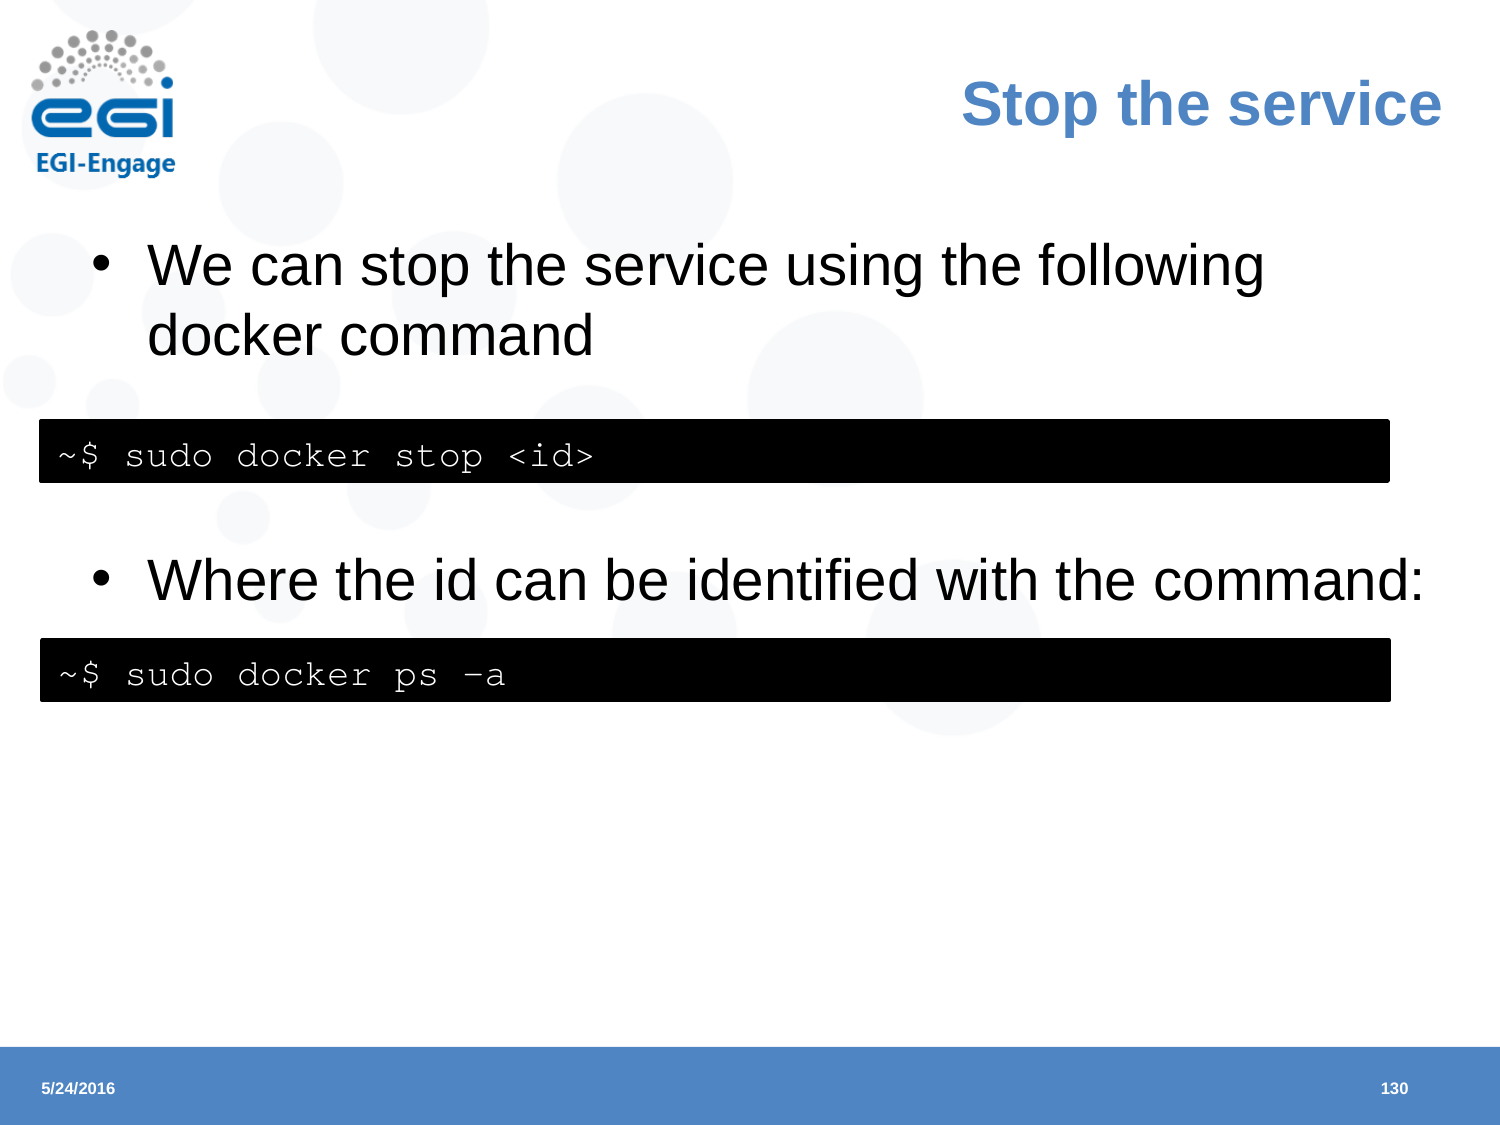

# Stop the service
We can stop the service using the following docker command

Where the id can be identified with the command:
~$ sudo docker stop <id>
~$ sudo docker ps -a